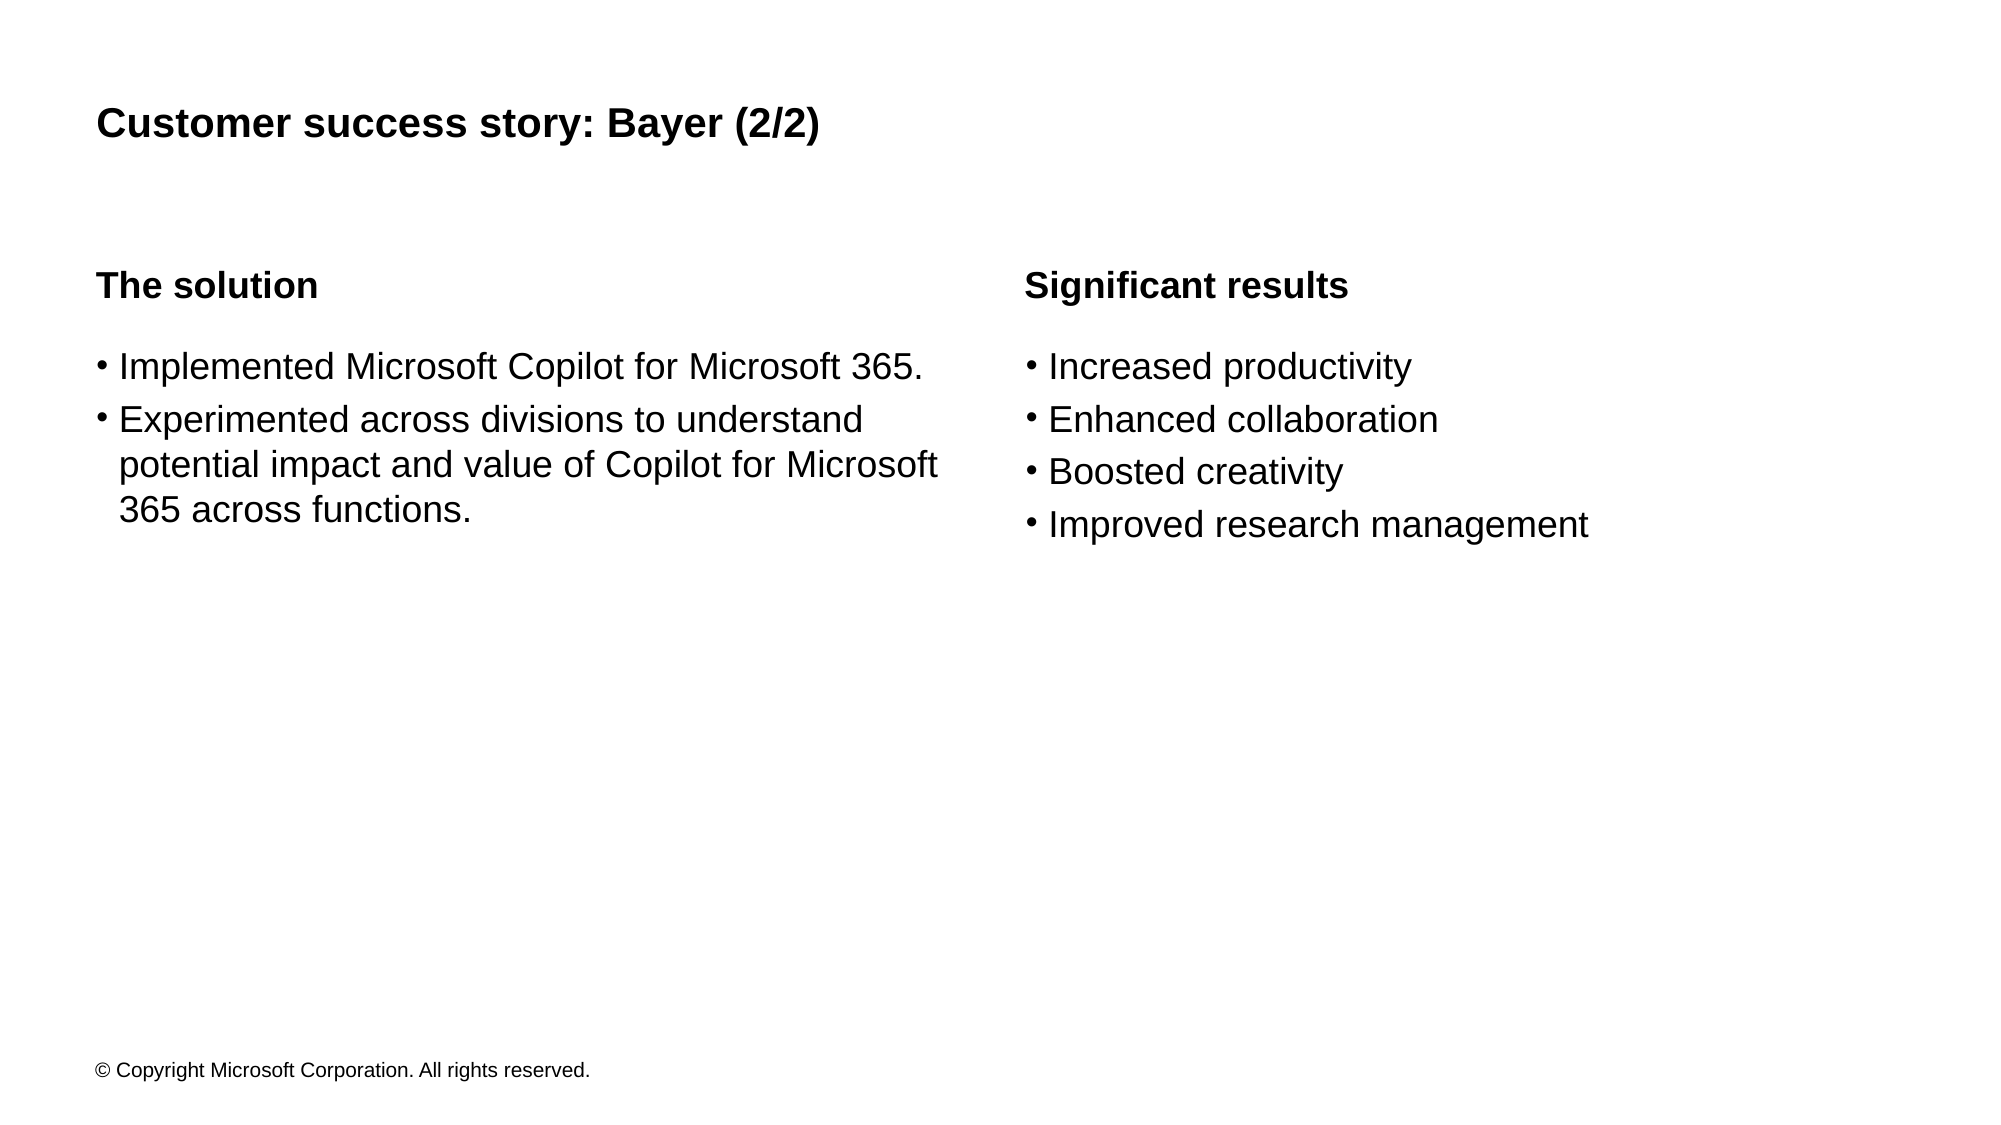

# Customer success story: Bayer (2/2)
The solution
Significant results
Implemented Microsoft Copilot for Microsoft 365.
Experimented across divisions to understand potential impact and value of Copilot for Microsoft 365 across functions.
Increased productivity
Enhanced collaboration
Boosted creativity
Improved research management
© Copyright Microsoft Corporation. All rights reserved.